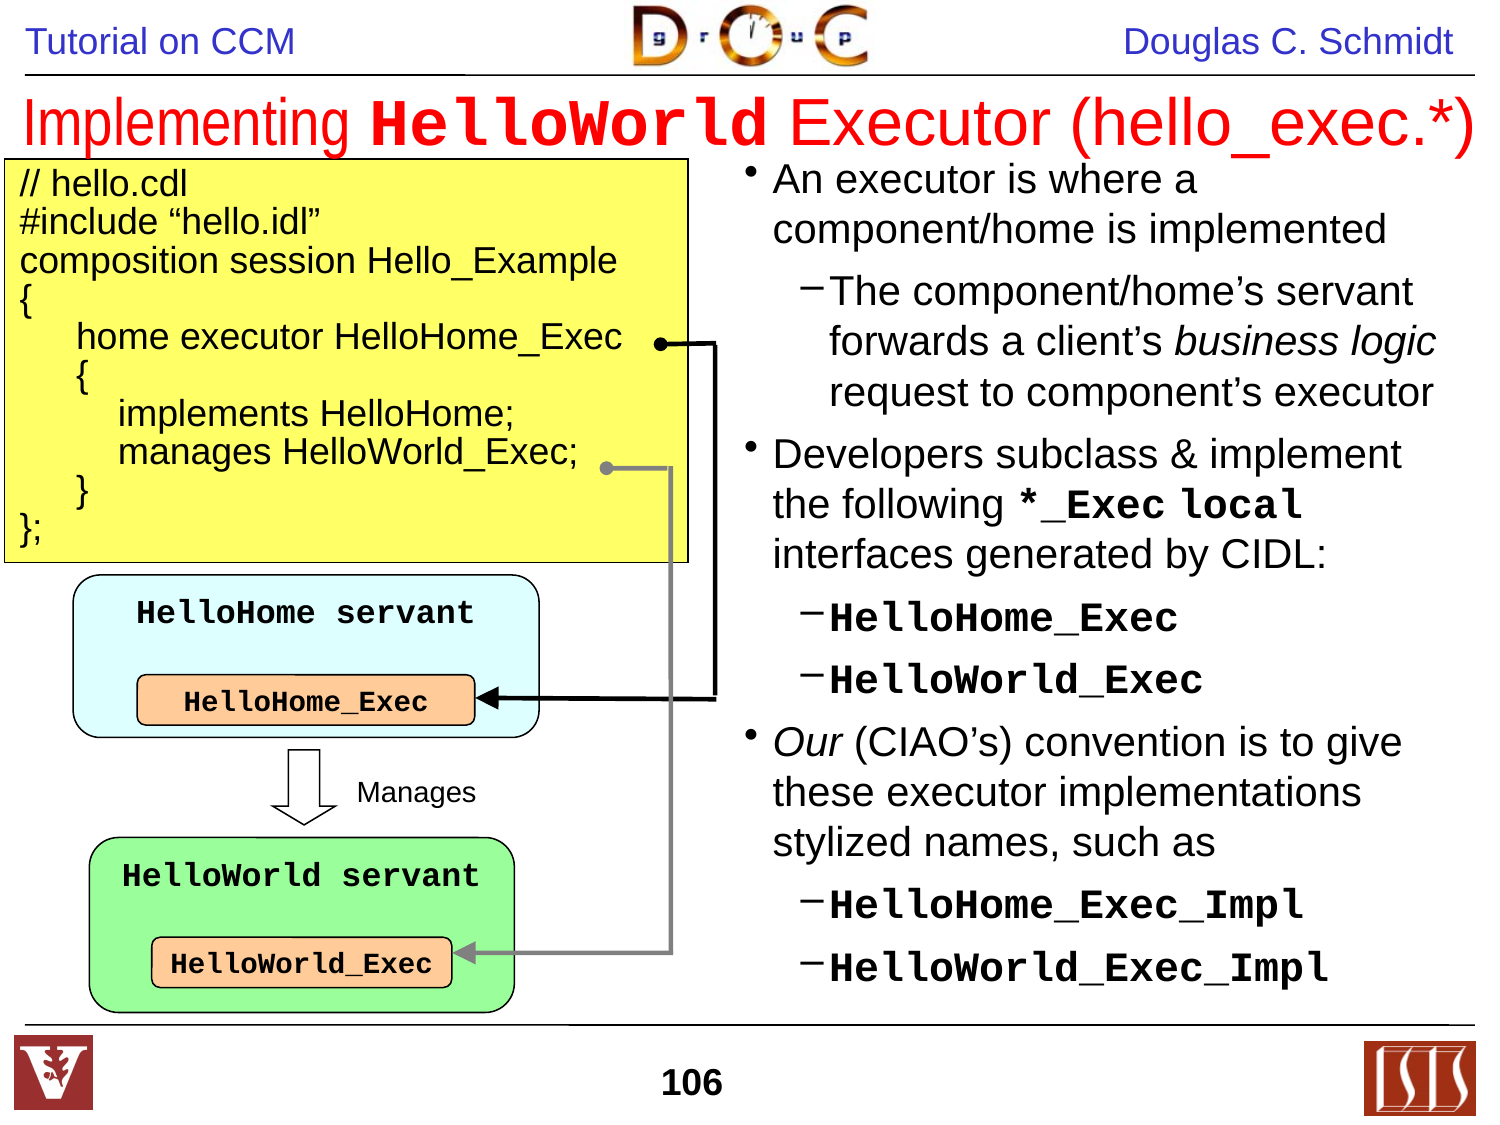

# Implementing HelloWorld Executor (hello_exec.*)
An executor is where a component/home is implemented
The component/home’s servant forwards a client’s business logic request to component’s executor
Developers subclass & implement the following *_Exec local interfaces generated by CIDL:
HelloHome_Exec
HelloWorld_Exec
Our (CIAO’s) convention is to give these executor implementations stylized names, such as
HelloHome_Exec_Impl
HelloWorld_Exec_Impl

// hello.cdl
#include “hello.idl”
composition session Hello_Example
{
home executor HelloHome_Exec
{
    implements HelloHome;
    manages HelloWorld_Exec;
}
};

HelloHome servant
HelloHome_Exec

Manages
HelloWorld servant
HelloWorld_Exec